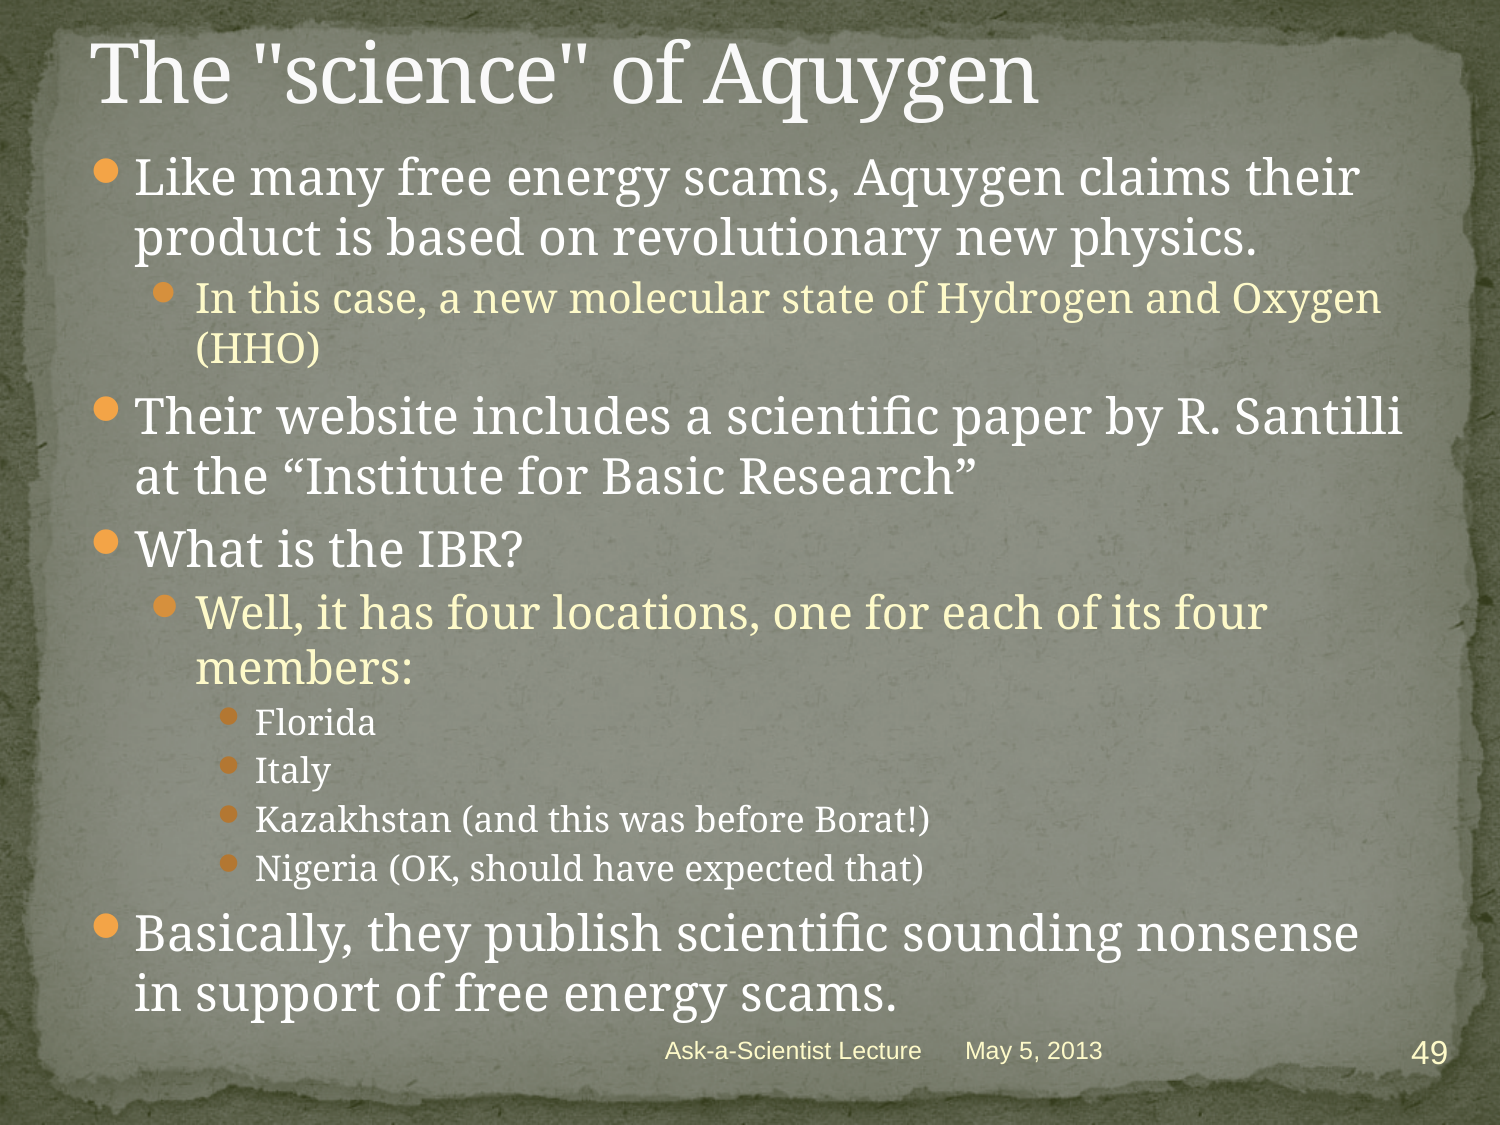

# The "science" of Aquygen
Like many free energy scams, Aquygen claims their product is based on revolutionary new physics.
In this case, a new molecular state of Hydrogen and Oxygen (HHO)
Their website includes a scientific paper by R. Santilli at the “Institute for Basic Research”
What is the IBR?
Well, it has four locations, one for each of its four members:
Florida
Italy
Kazakhstan (and this was before Borat!)
Nigeria (OK, should have expected that)
Basically, they publish scientific sounding nonsense in support of free energy scams.
49
Ask-a-Scientist Lecture
May 5, 2013